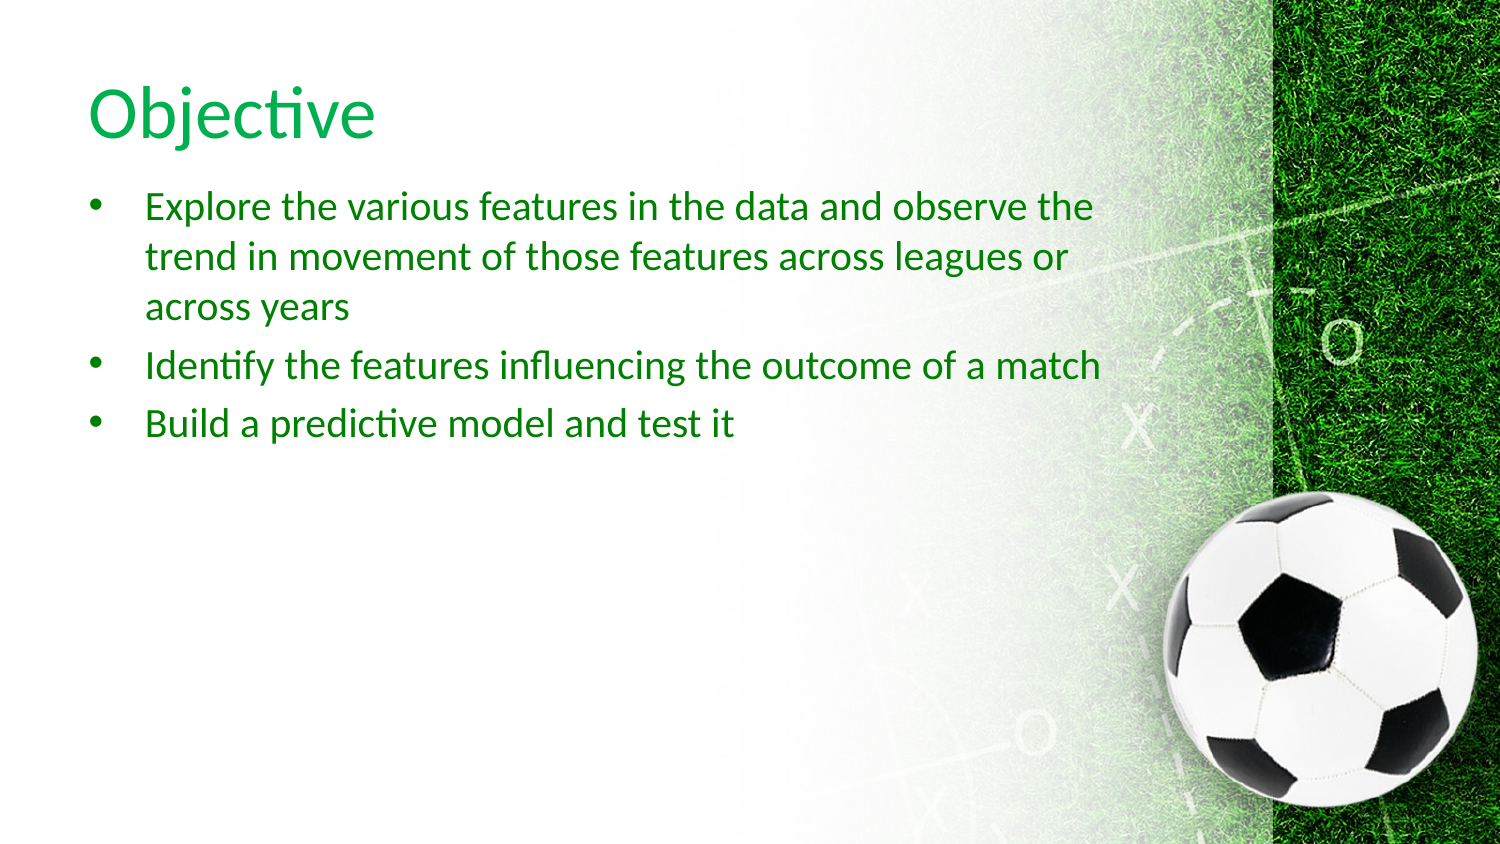

# Objective
Explore the various features in the data and observe the trend in movement of those features across leagues or across years
Identify the features influencing the outcome of a match
Build a predictive model and test it